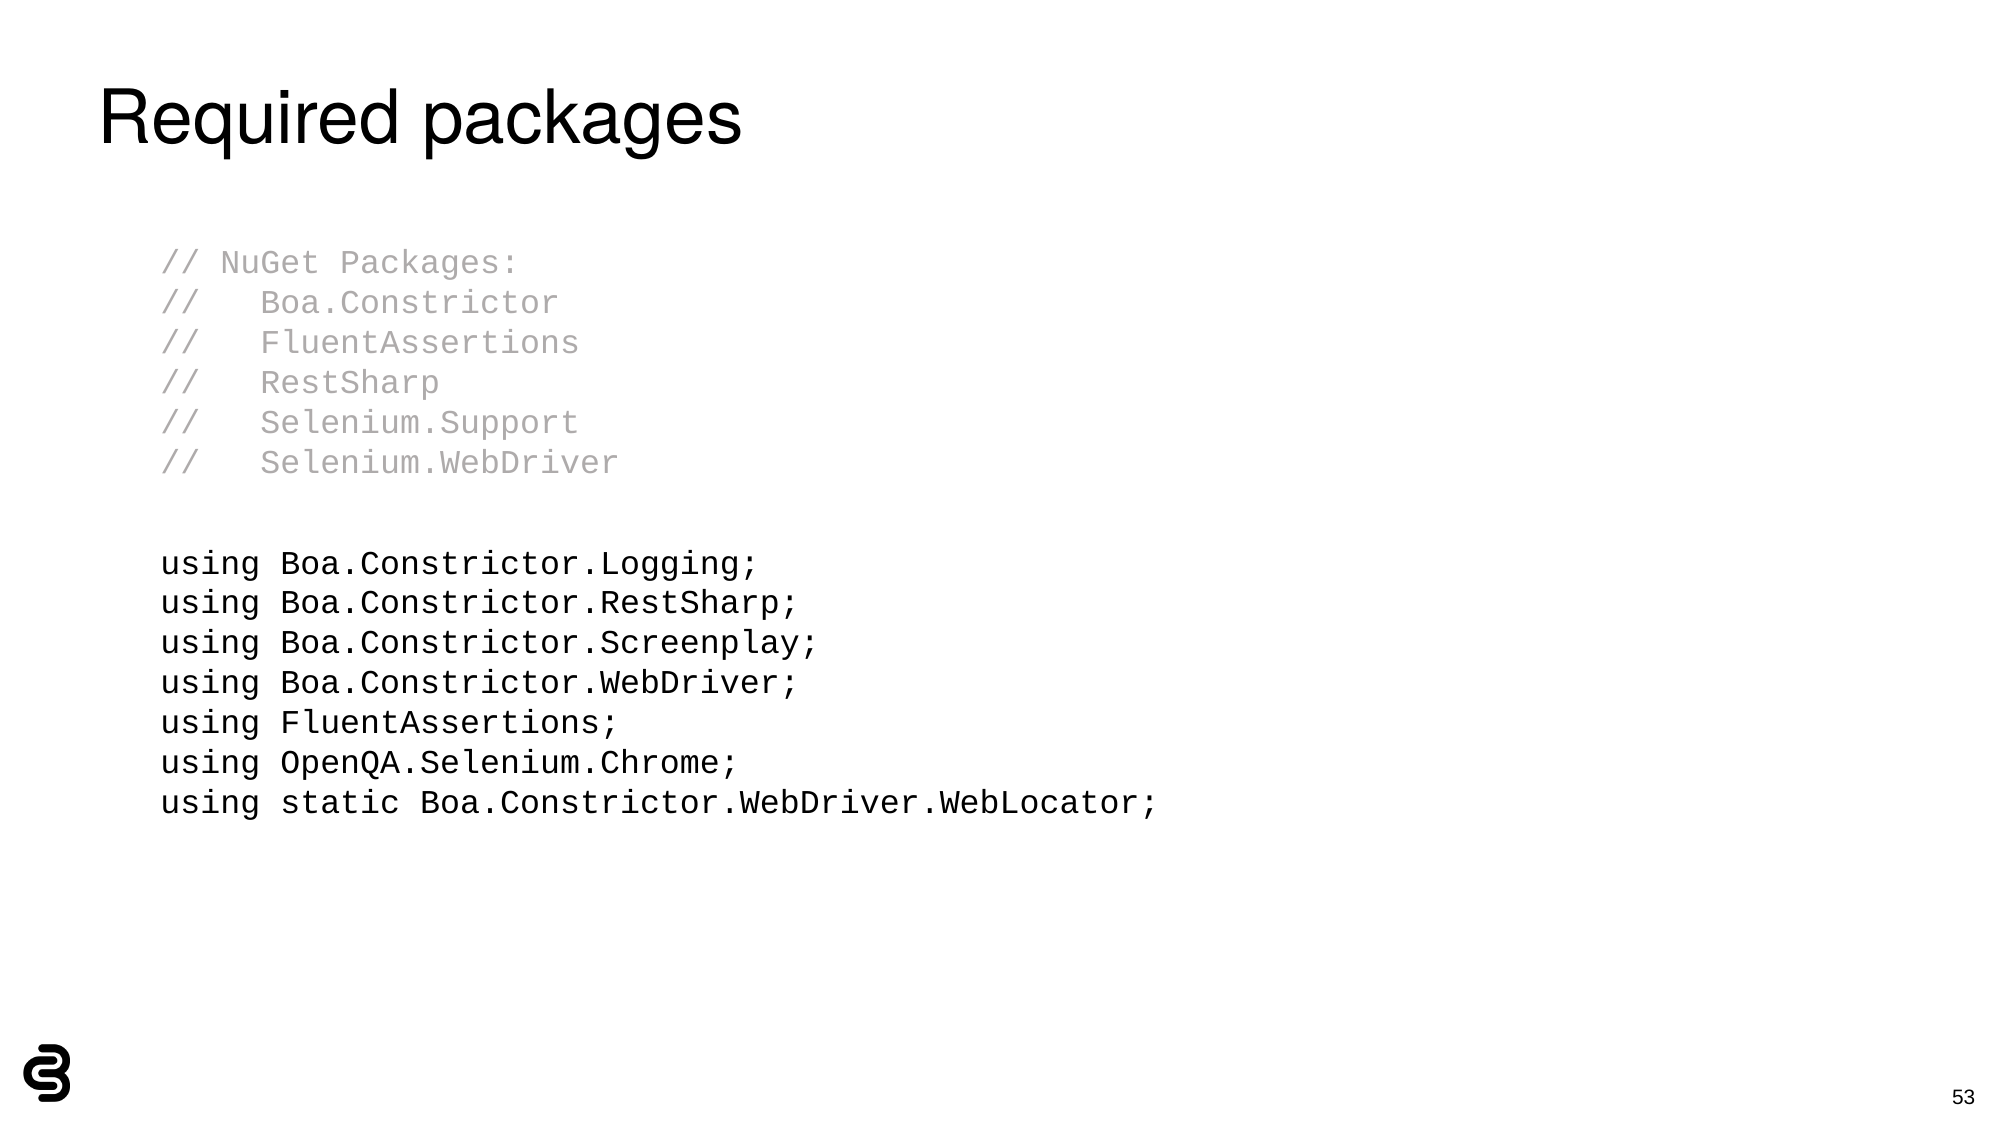

# Required packages
// NuGet Packages:
//   Boa.Constrictor
//   FluentAssertions
//   RestSharp
//   Selenium.Support
//   Selenium.WebDriver
using Boa.Constrictor.Logging;
using Boa.Constrictor.RestSharp;
using Boa.Constrictor.Screenplay;
using Boa.Constrictor.WebDriver;
using FluentAssertions;
using OpenQA.Selenium.Chrome;
using static Boa.Constrictor.WebDriver.WebLocator;